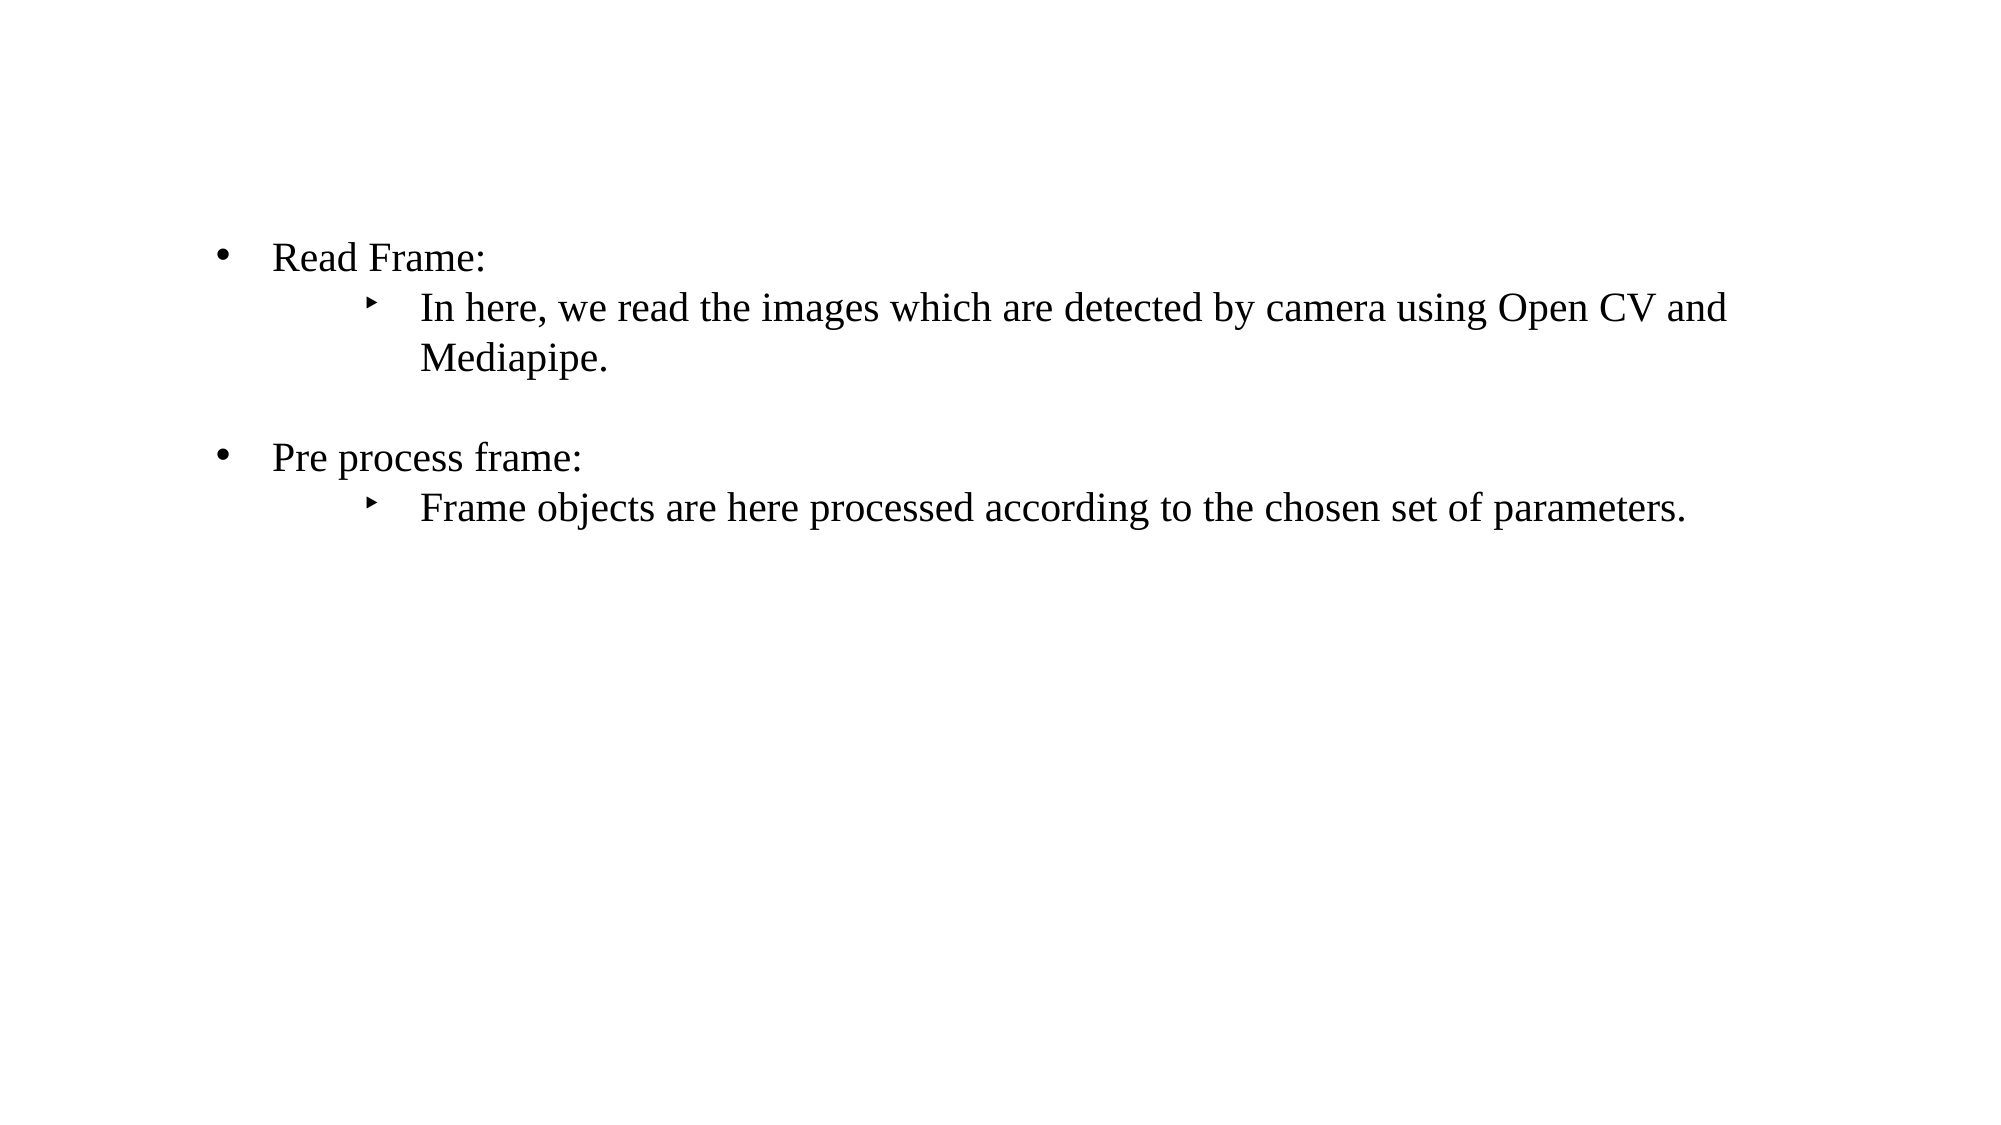

Read Frame:
In here, we read the images which are detected by camera using Open CV and Mediapipe.

Pre process frame:
Frame objects are here processed according to the chosen set of parameters.